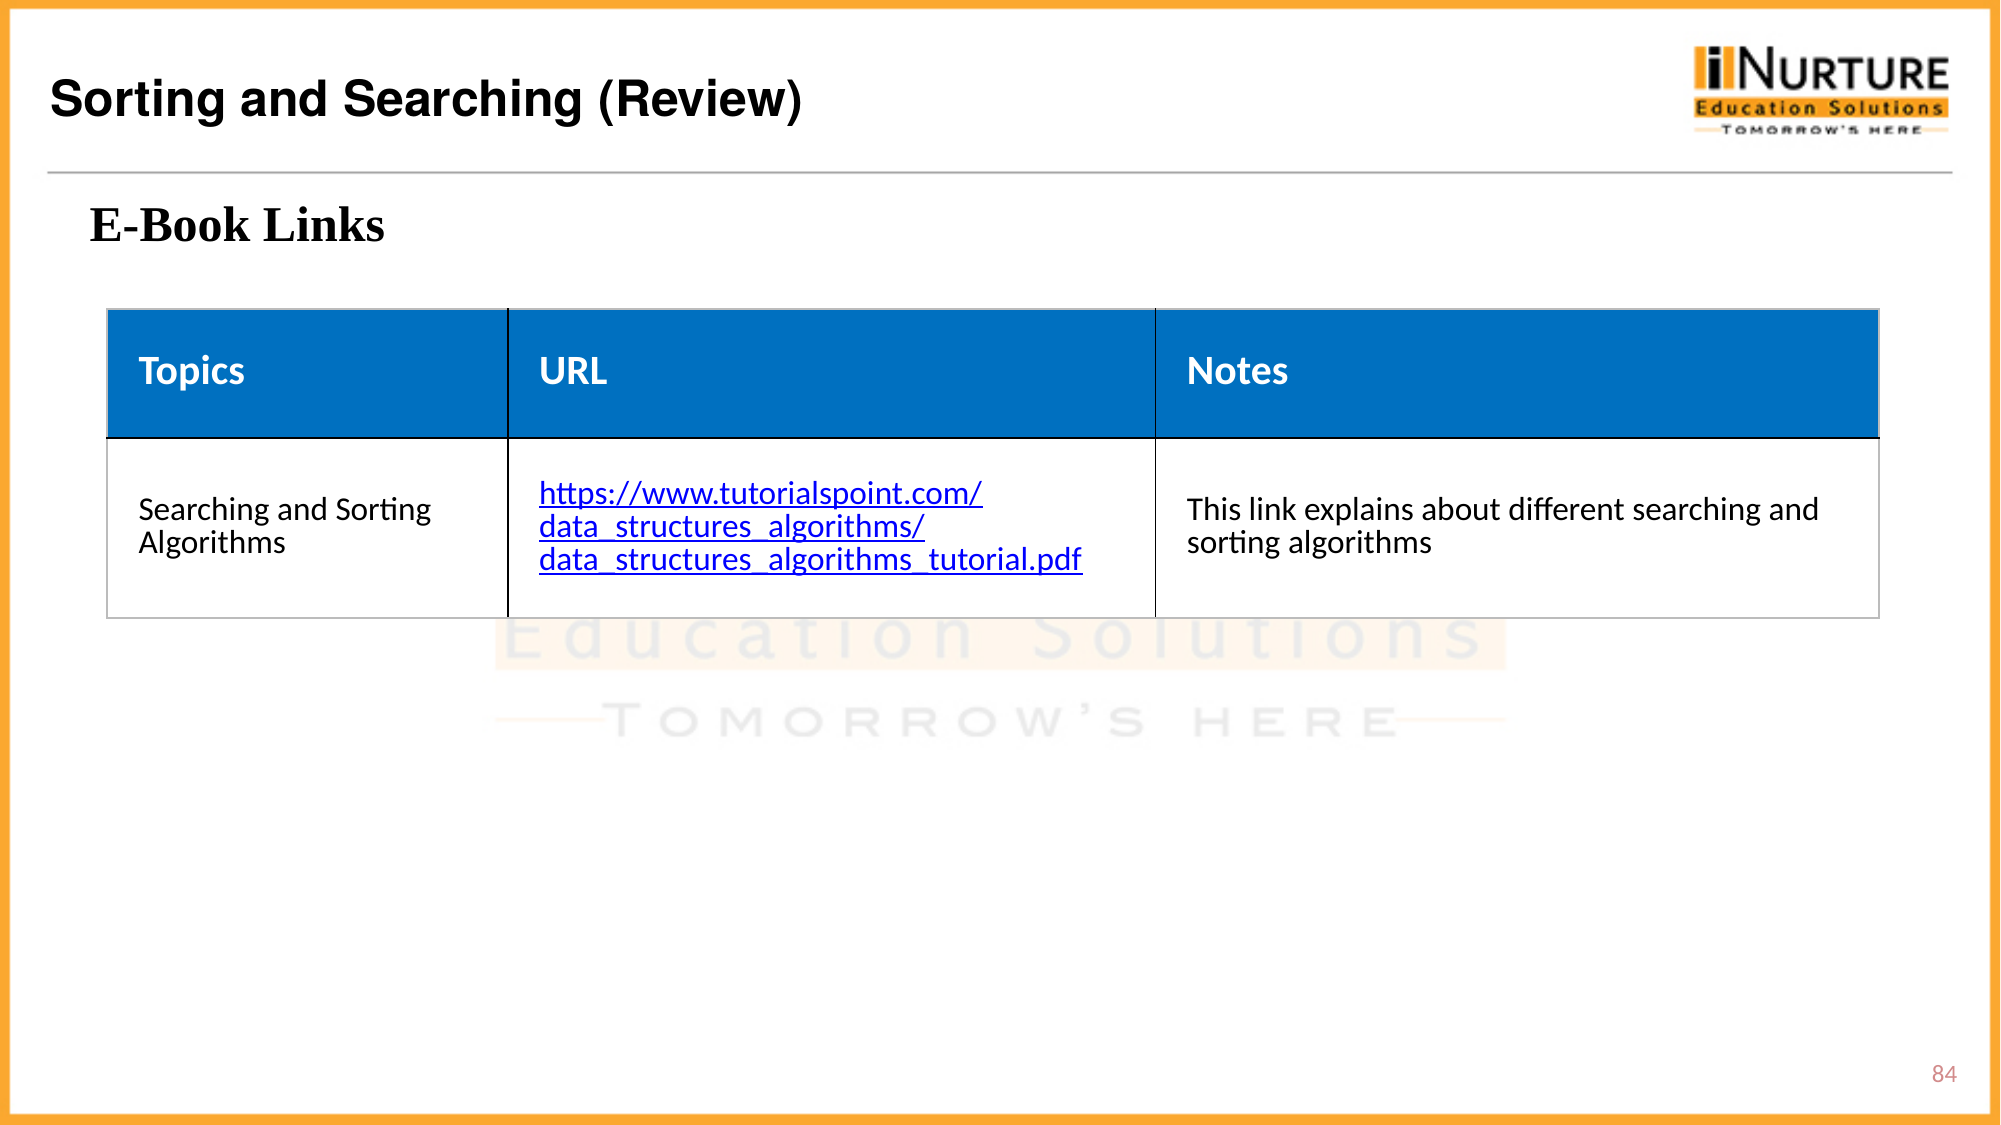

Sorting and Searching (Review)
E-Book Links
| Topics | URL | Notes |
| --- | --- | --- |
| Searching and Sorting Algorithms | https://www.tutorialspoint.com/data\_structures\_algorithms/data\_structures\_algorithms\_tutorial.pdf | This link explains about different searching and sorting algorithms |
84